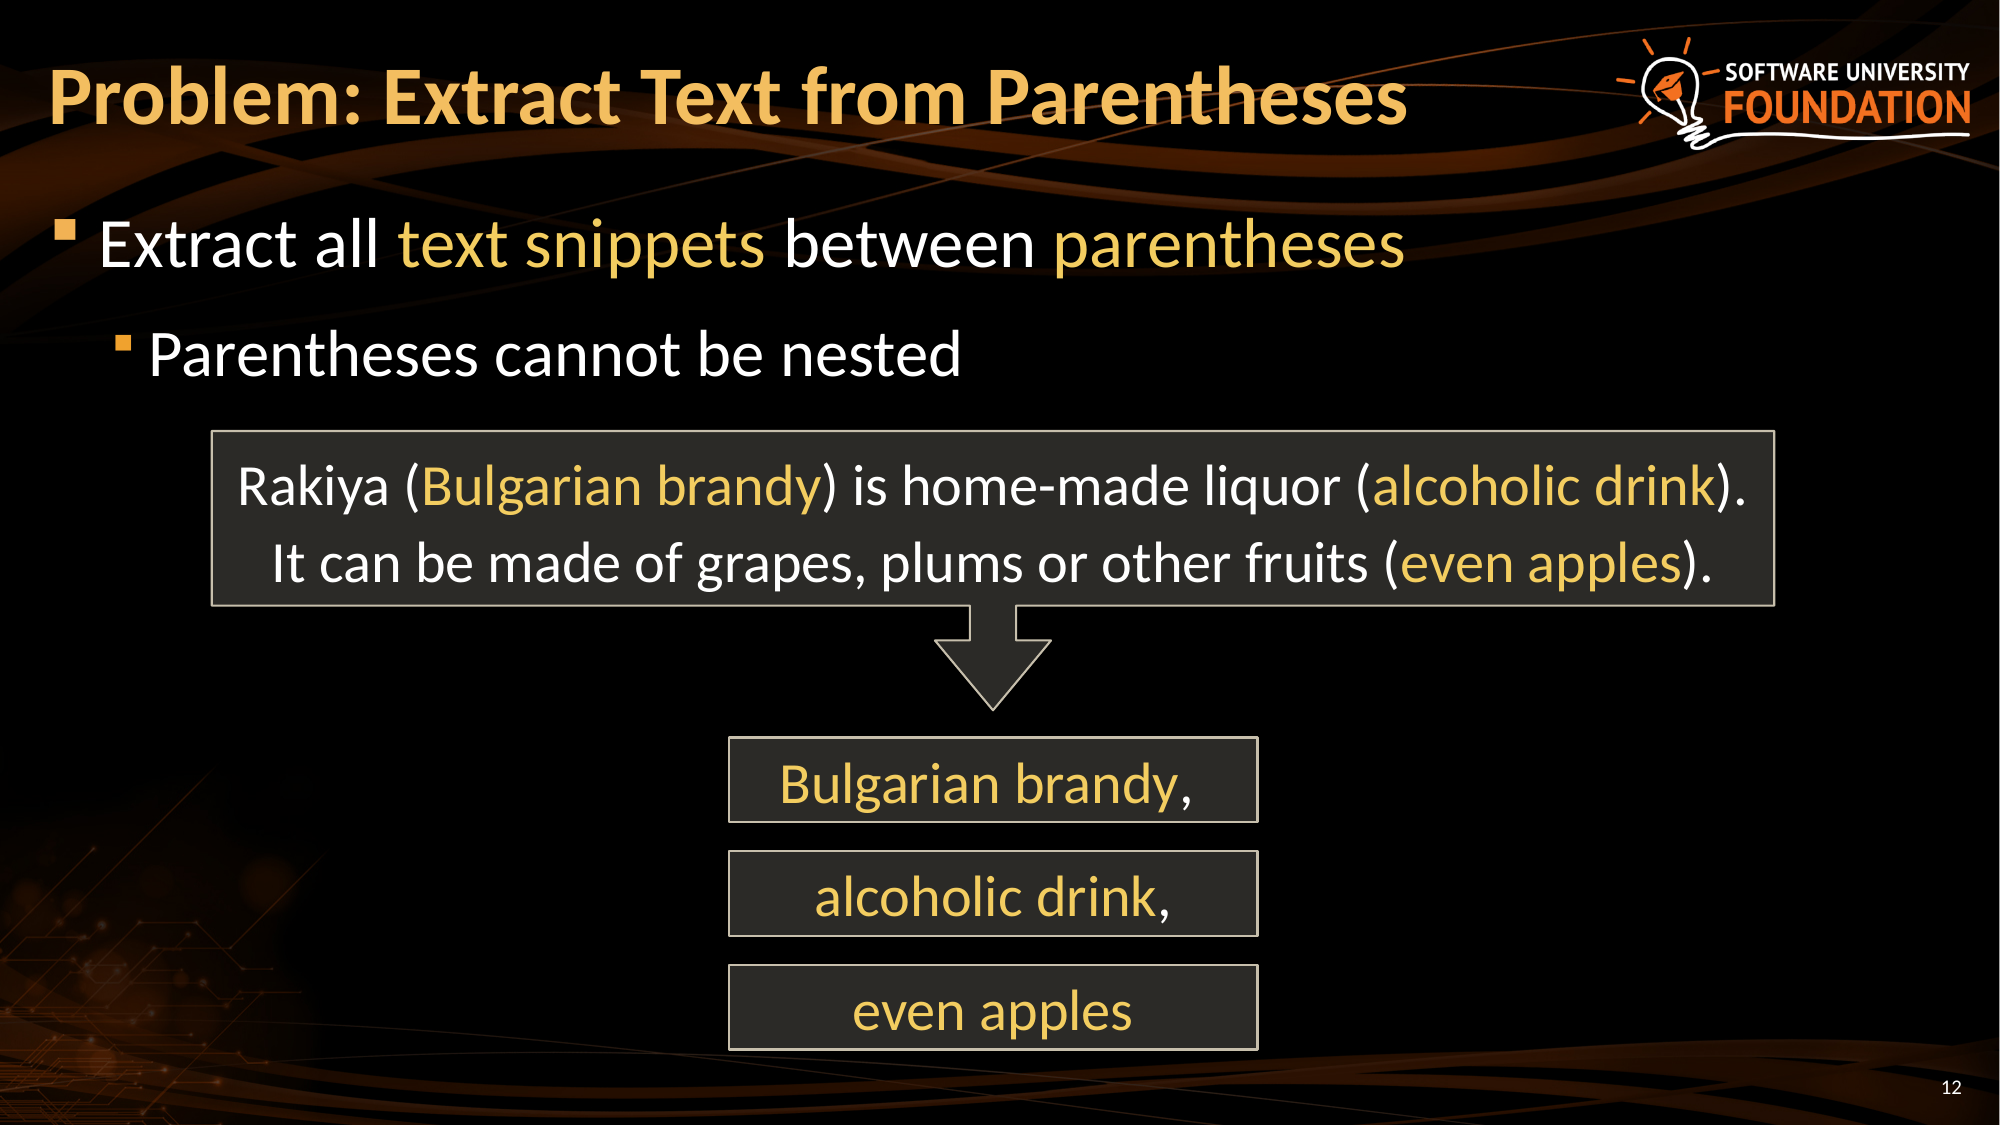

# Problem: Extract Text from Parentheses
Extract all text snippets between parentheses
Parentheses cannot be nested
Rakiya (Bulgarian brandy) is home-made liquor (alcoholic drink). It can be made of grapes, plums or other fruits (even apples).
Bulgarian brandy,
alcoholic drink,
even apples
12